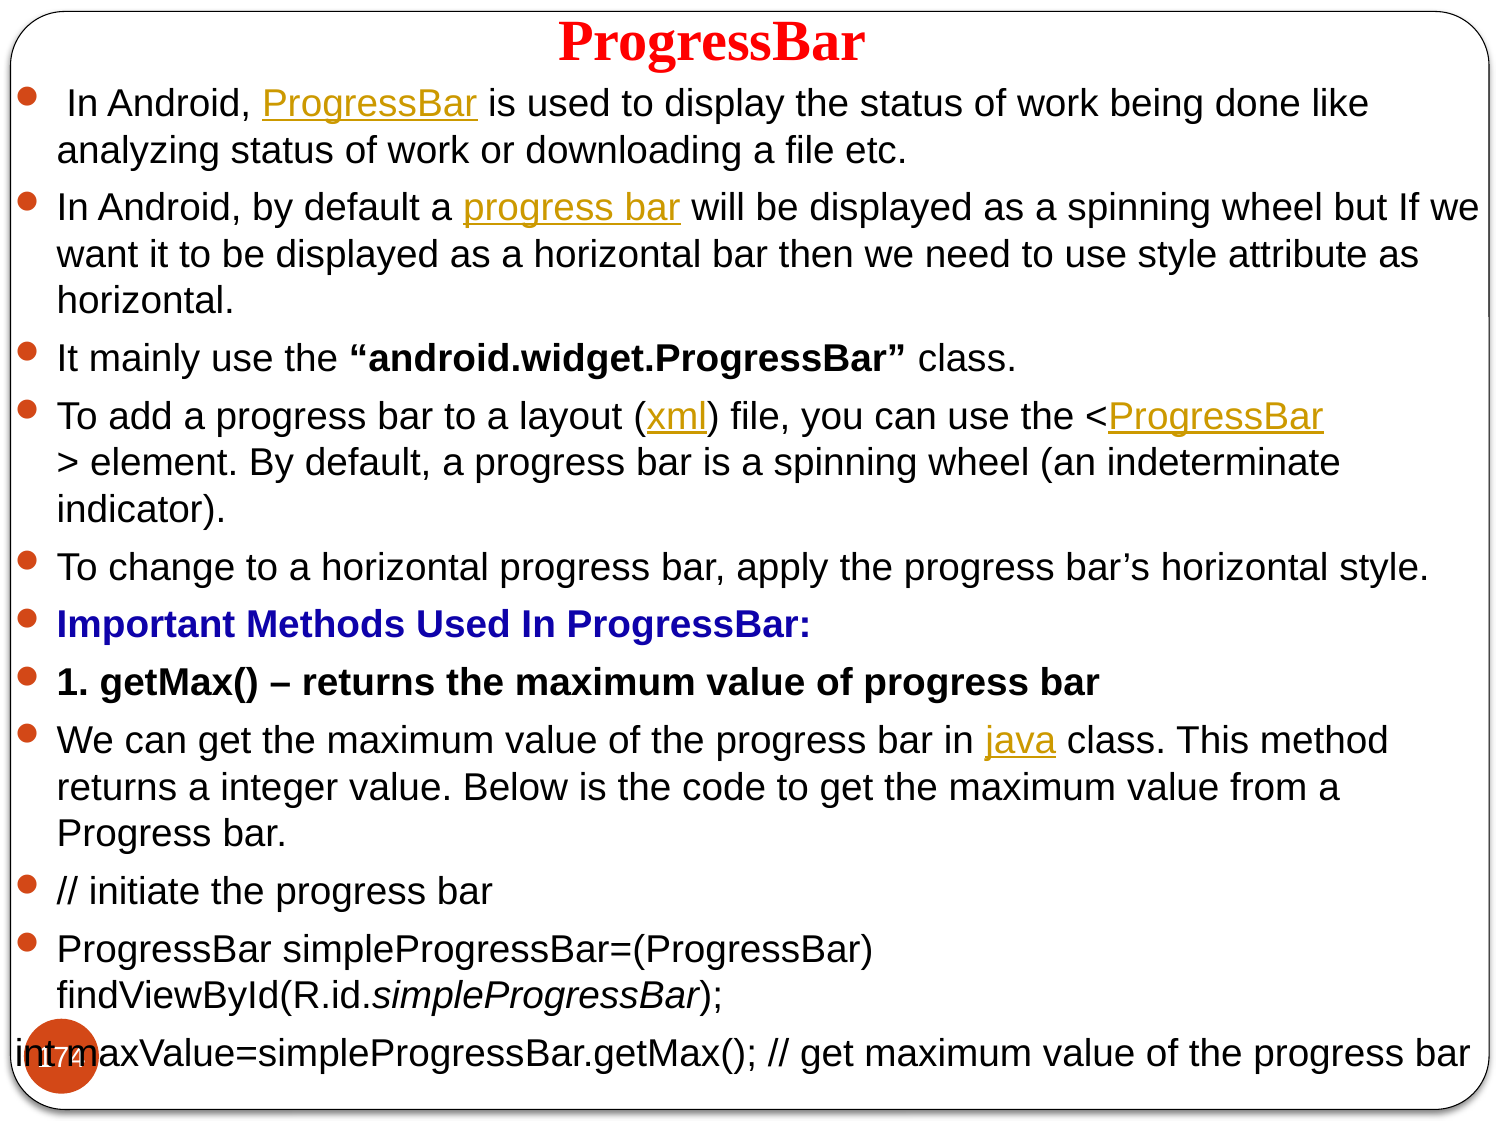

# ProgressBar
 In Android, ProgressBar is used to display the status of work being done like analyzing status of work or downloading a file etc.
In Android, by default a progress bar will be displayed as a spinning wheel but If we want it to be displayed as a horizontal bar then we need to use style attribute as horizontal.
It mainly use the “android.widget.ProgressBar” class.
To add a progress bar to a layout (xml) file, you can use the <ProgressBar> element. By default, a progress bar is a spinning wheel (an indeterminate indicator).
To change to a horizontal progress bar, apply the progress bar’s horizontal style.
Important Methods Used In ProgressBar:
1. getMax() – returns the maximum value of progress bar
We can get the maximum value of the progress bar in java class. This method returns a integer value. Below is the code to get the maximum value from a Progress bar.
// initiate the progress bar
ProgressBar simpleProgressBar=(ProgressBar) findViewById(R.id.simpleProgressBar);
int maxValue=simpleProgressBar.getMax(); // get maximum value of the progress bar
174